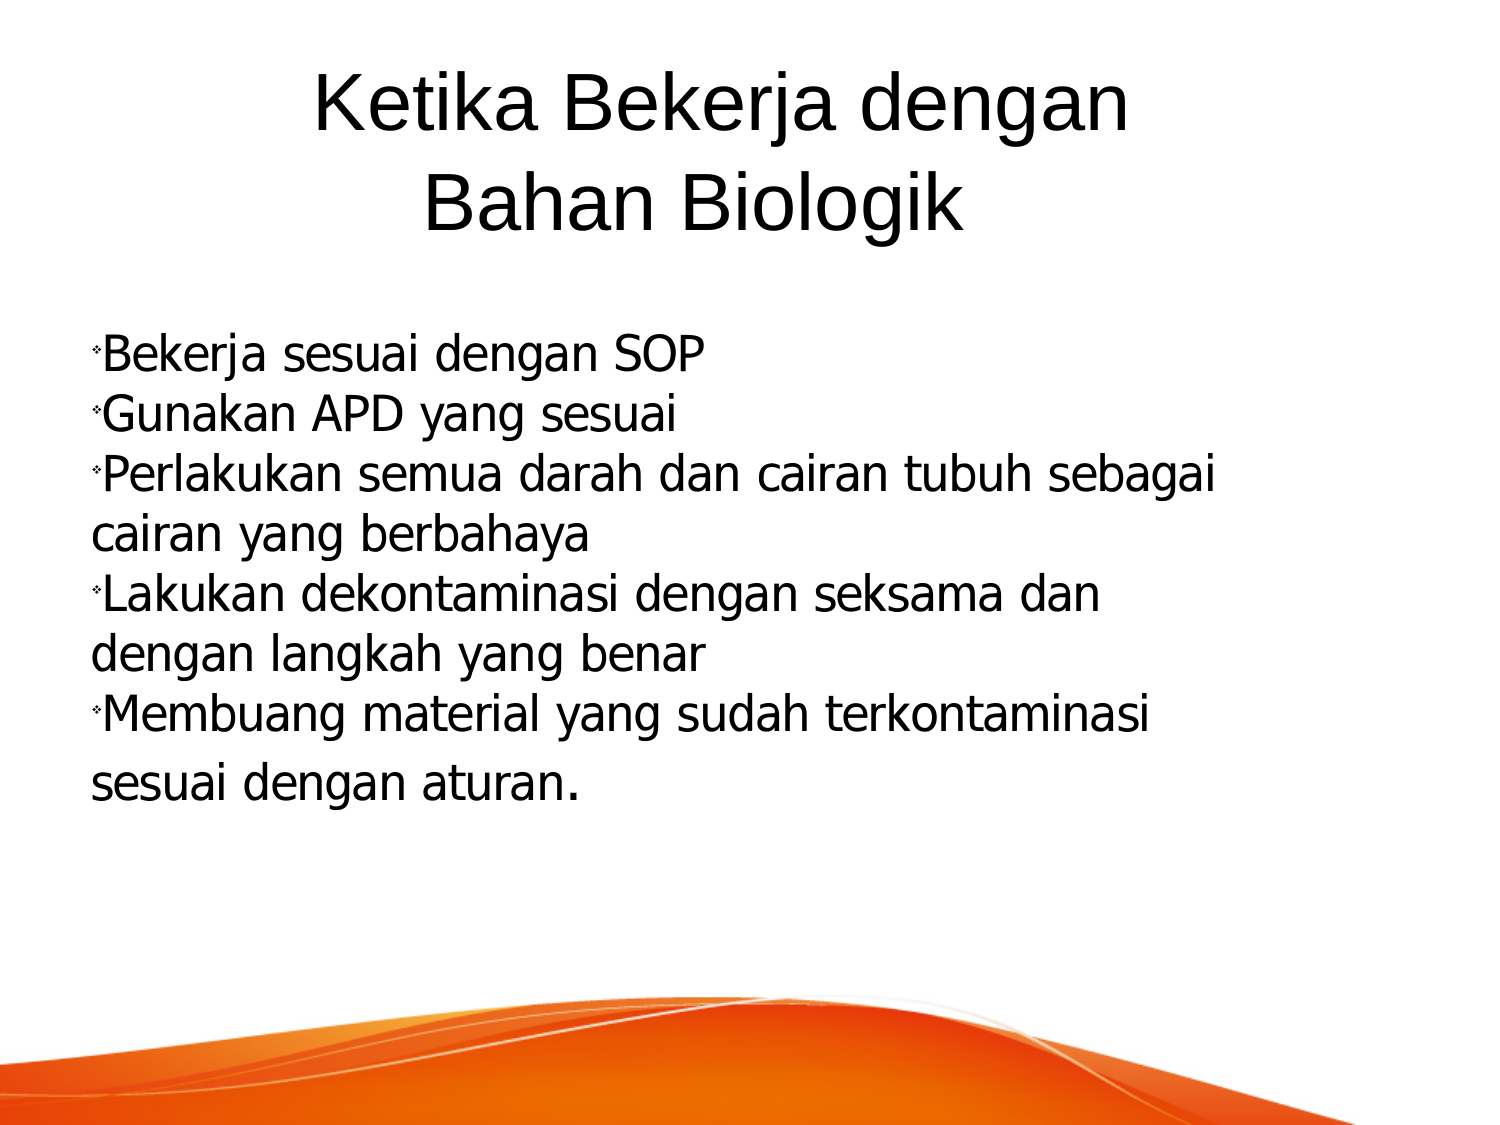

Ketika Bekerja dengan
Bahan Biologik
Bekerja sesuai dengan SOP
Gunakan APD yang sesuai
Perlakukan semua darah dan cairan tubuh sebagai cairan yang berbahaya
Lakukan dekontaminasi dengan seksama dan dengan langkah yang benar
Membuang material yang sudah terkontaminasi sesuai dengan aturan.